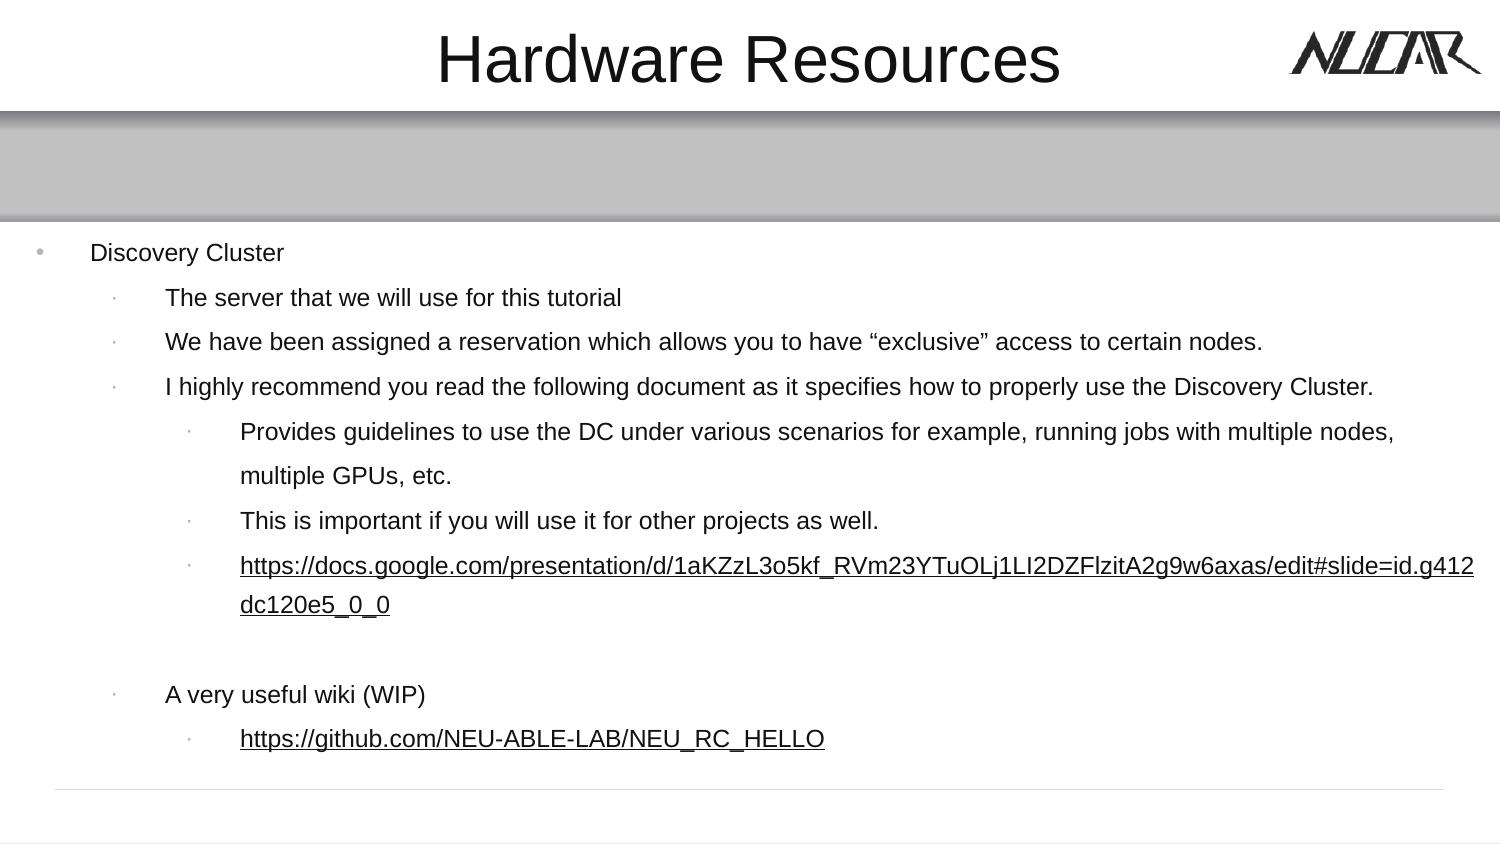

# Hardware Resources
Discovery Cluster
The server that we will use for this tutorial
We have been assigned a reservation which allows you to have “exclusive” access to certain nodes.
I highly recommend you read the following document as it specifies how to properly use the Discovery Cluster.
Provides guidelines to use the DC under various scenarios for example, running jobs with multiple nodes, multiple GPUs, etc.
This is important if you will use it for other projects as well.
https://docs.google.com/presentation/d/1aKZzL3o5kf_RVm23YTuOLj1LI2DZFlzitA2g9w6axas/edit#slide=id.g412dc120e5_0_0
A very useful wiki (WIP)
https://github.com/NEU-ABLE-LAB/NEU_RC_HELLO